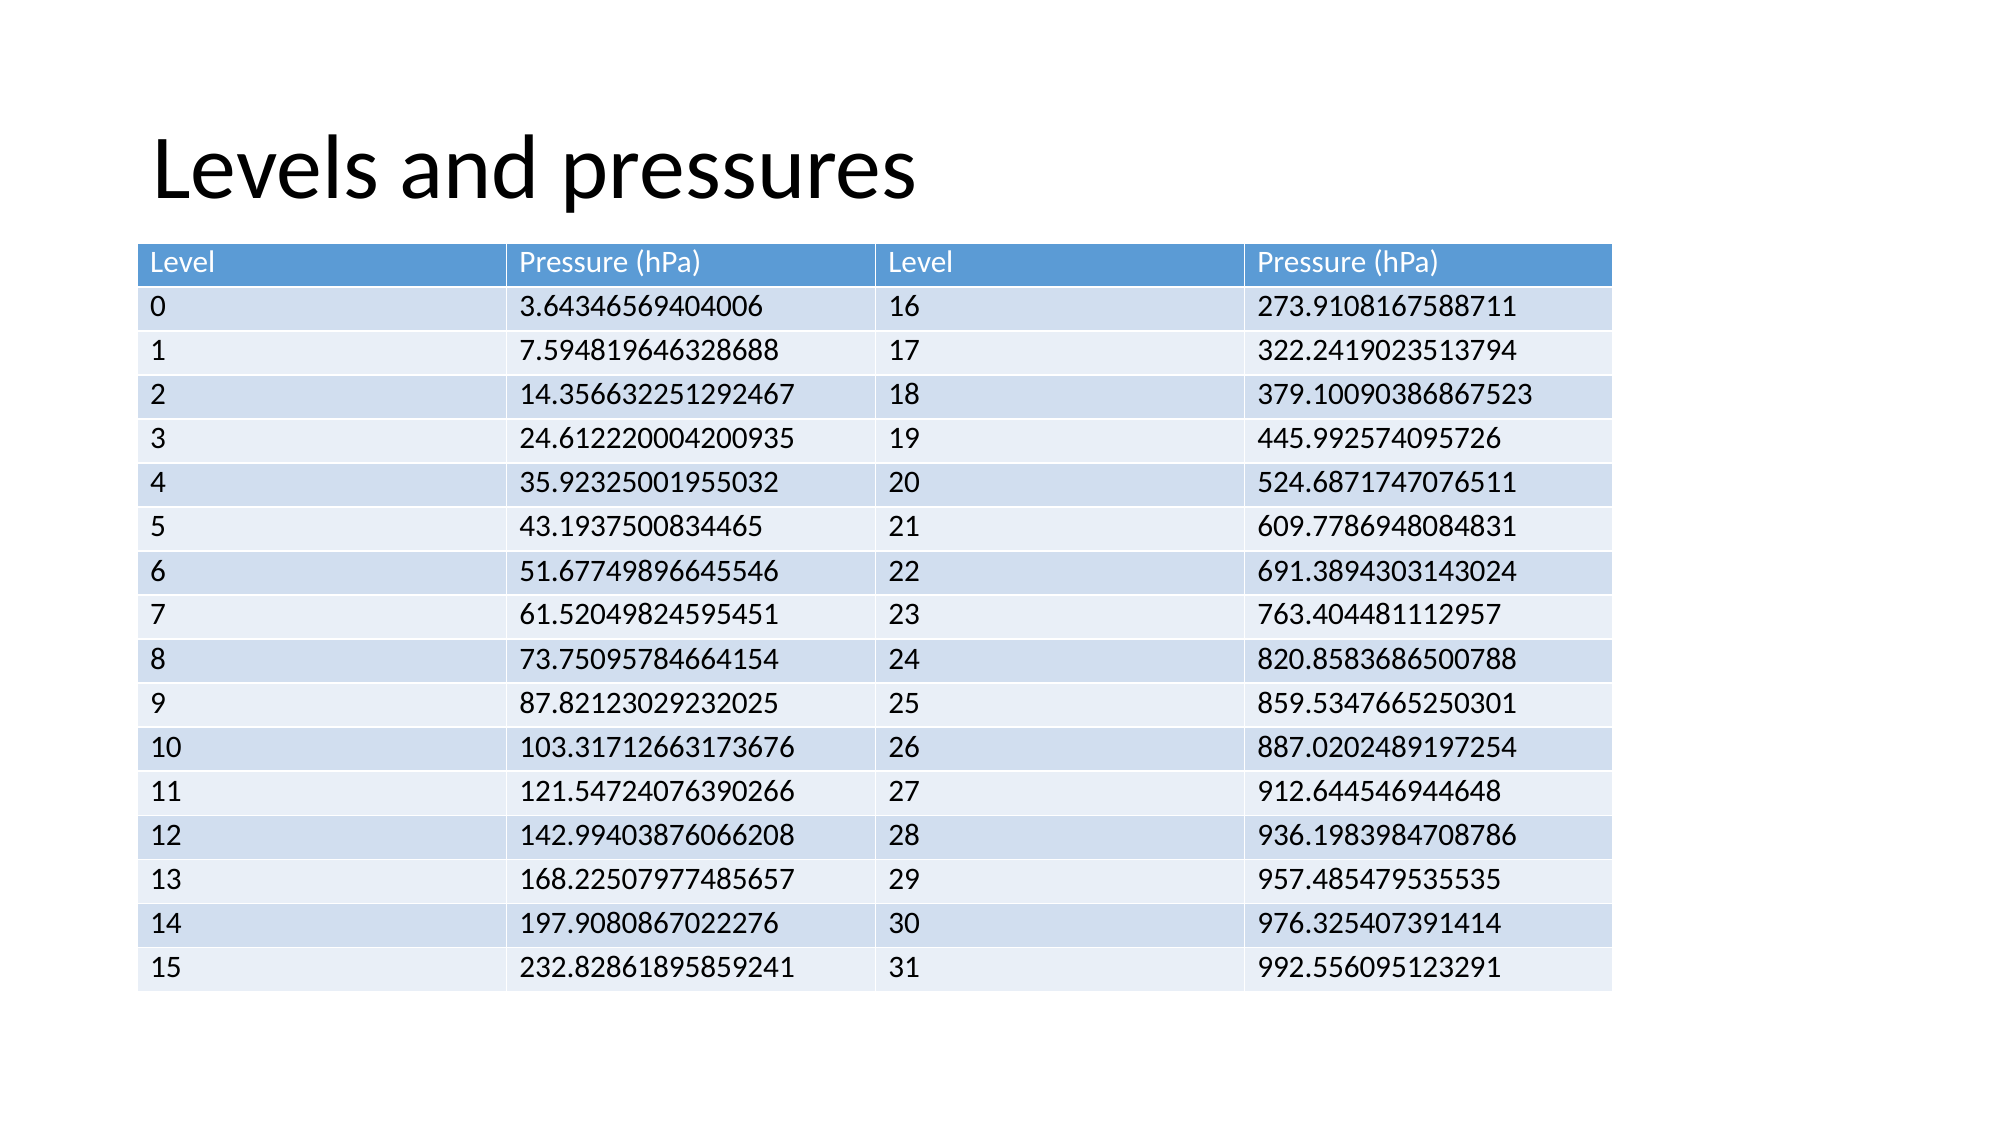

# Levels and pressures
| Level | Pressure (hPa) | Level | Pressure (hPa) |
| --- | --- | --- | --- |
| 0 | 3.64346569404006 | 16 | 273.9108167588711 |
| 1 | 7.594819646328688 | 17 | 322.2419023513794 |
| 2 | 14.356632251292467 | 18 | 379.10090386867523 |
| 3 | 24.612220004200935 | 19 | 445.992574095726 |
| 4 | 35.92325001955032 | 20 | 524.6871747076511 |
| 5 | 43.1937500834465 | 21 | 609.7786948084831 |
| 6 | 51.67749896645546 | 22 | 691.3894303143024 |
| 7 | 61.52049824595451 | 23 | 763.404481112957 |
| 8 | 73.75095784664154 | 24 | 820.8583686500788 |
| 9 | 87.82123029232025 | 25 | 859.5347665250301 |
| 10 | 103.31712663173676 | 26 | 887.0202489197254 |
| 11 | 121.54724076390266 | 27 | 912.644546944648 |
| 12 | 142.99403876066208 | 28 | 936.1983984708786 |
| 13 | 168.22507977485657 | 29 | 957.485479535535 |
| 14 | 197.9080867022276 | 30 | 976.325407391414 |
| 15 | 232.82861895859241 | 31 | 992.556095123291 |